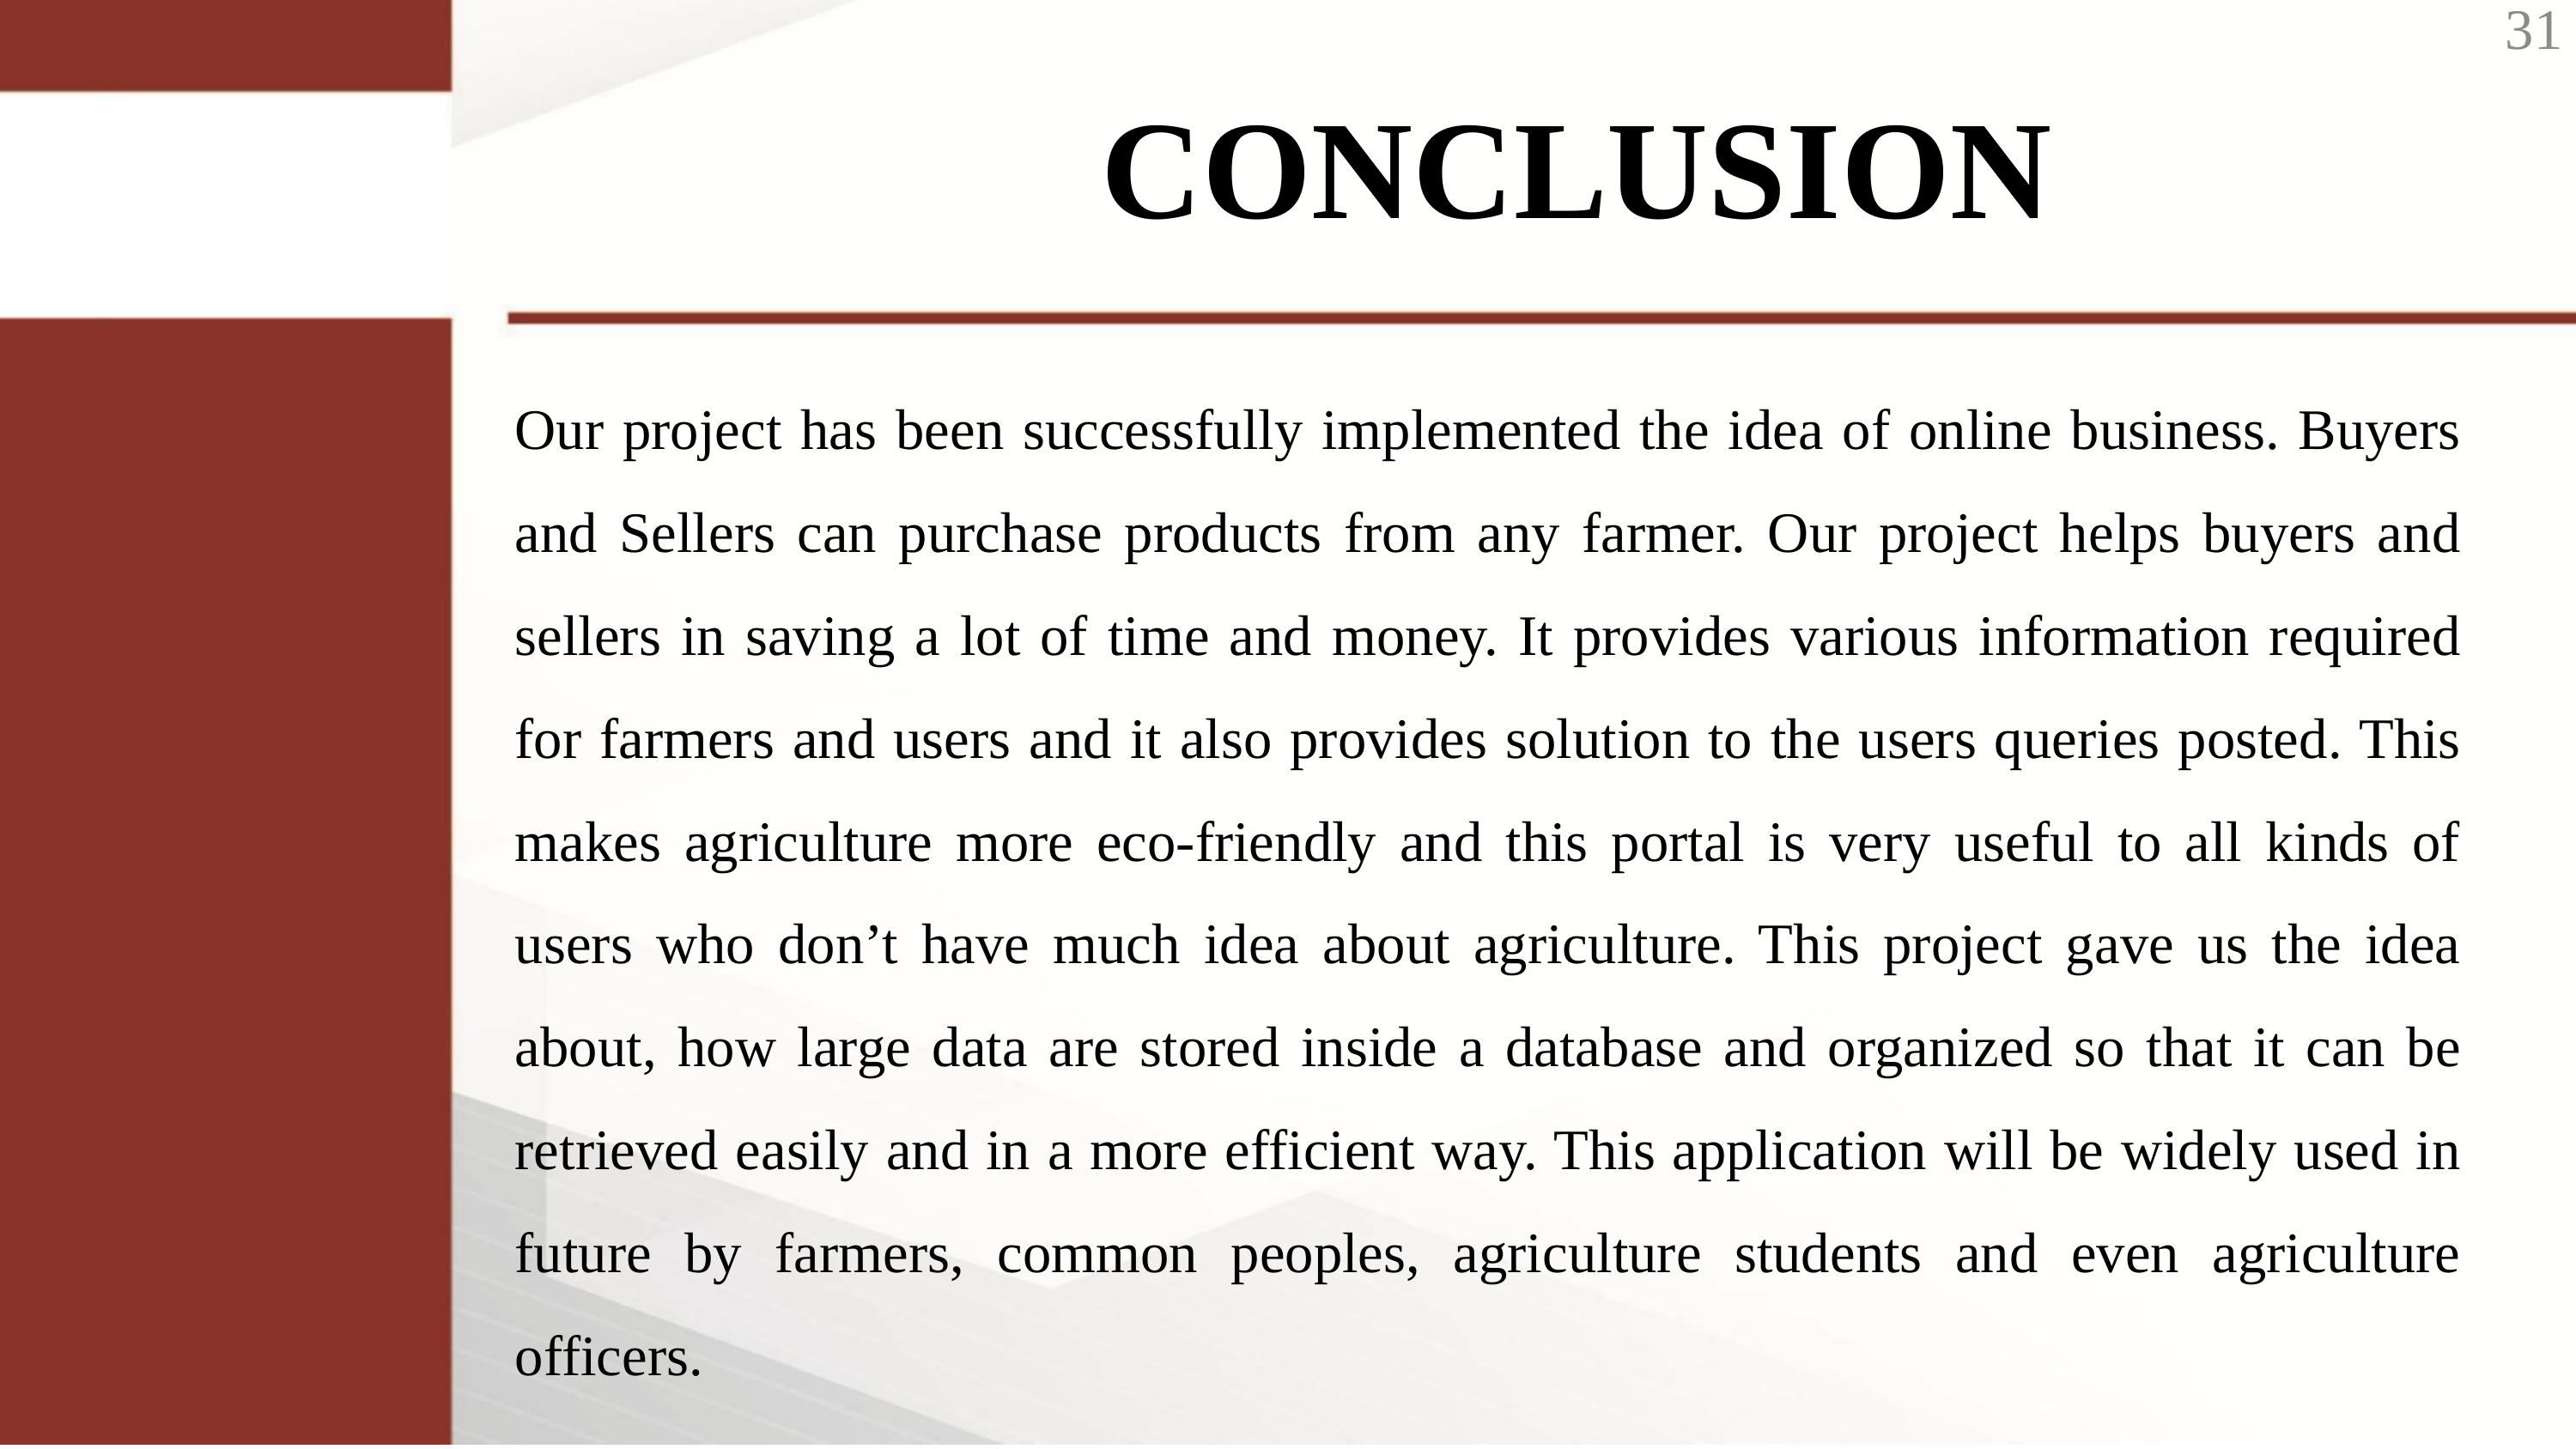

31
 CONCLUSION

Our project has been successfully implemented the idea of online business. Buyers and Sellers can purchase products from any farmer. Our project helps buyers and sellers in saving a lot of time and money. It provides various information required for farmers and users and it also provides solution to the users queries posted. This makes agriculture more eco-friendly and this portal is very useful to all kinds of users who don’t have much idea about agriculture. This project gave us the idea about, how large data are stored inside a database and organized so that it can be retrieved easily and in a more efficient way. This application will be widely used in future by farmers, common peoples, agriculture students and even agriculture officers.